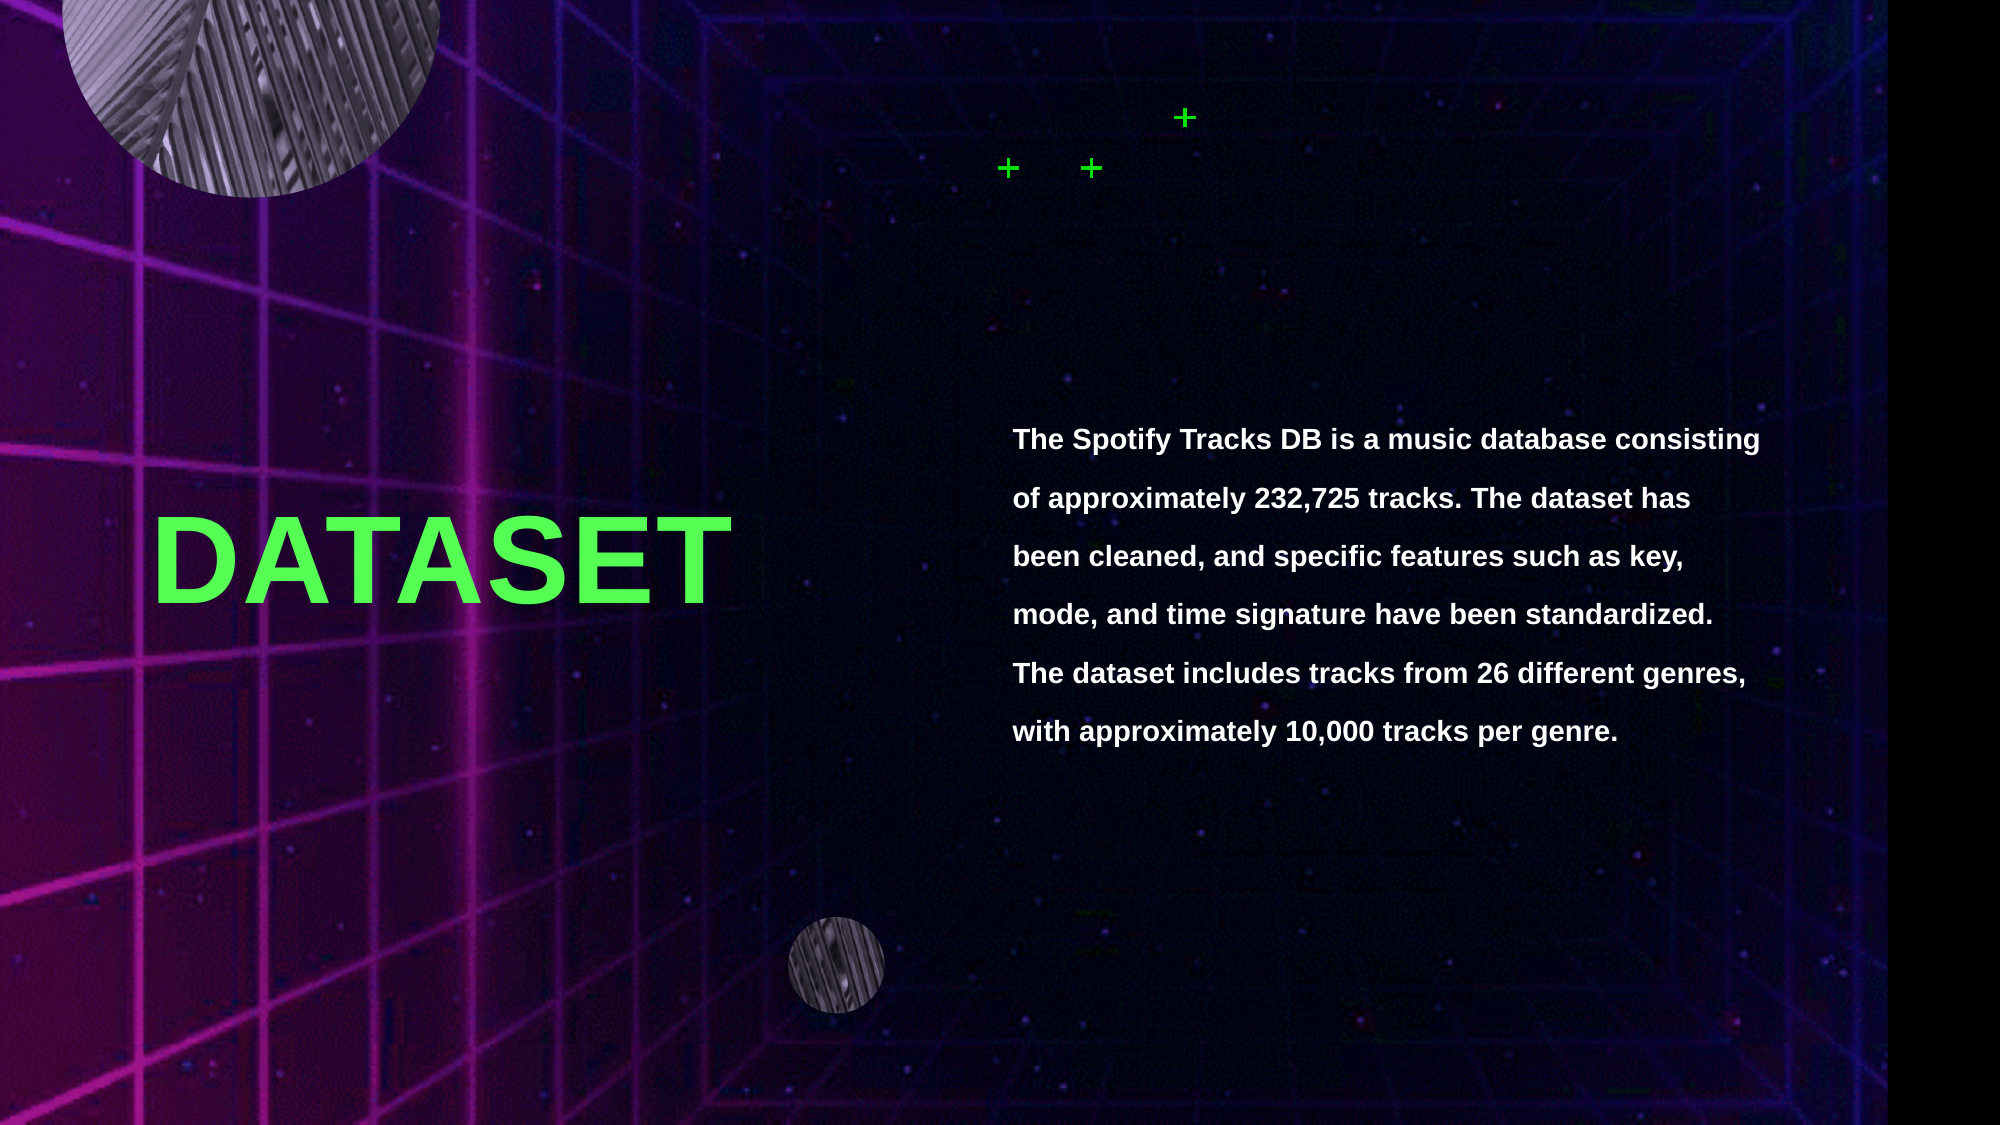

# Dataset
The Spotify Tracks DB is a music database consisting of approximately 232,725 tracks. The dataset has been cleaned, and specific features such as key, mode, and time signature have been standardized. The dataset includes tracks from 26 different genres, with approximately 10,000 tracks per genre.